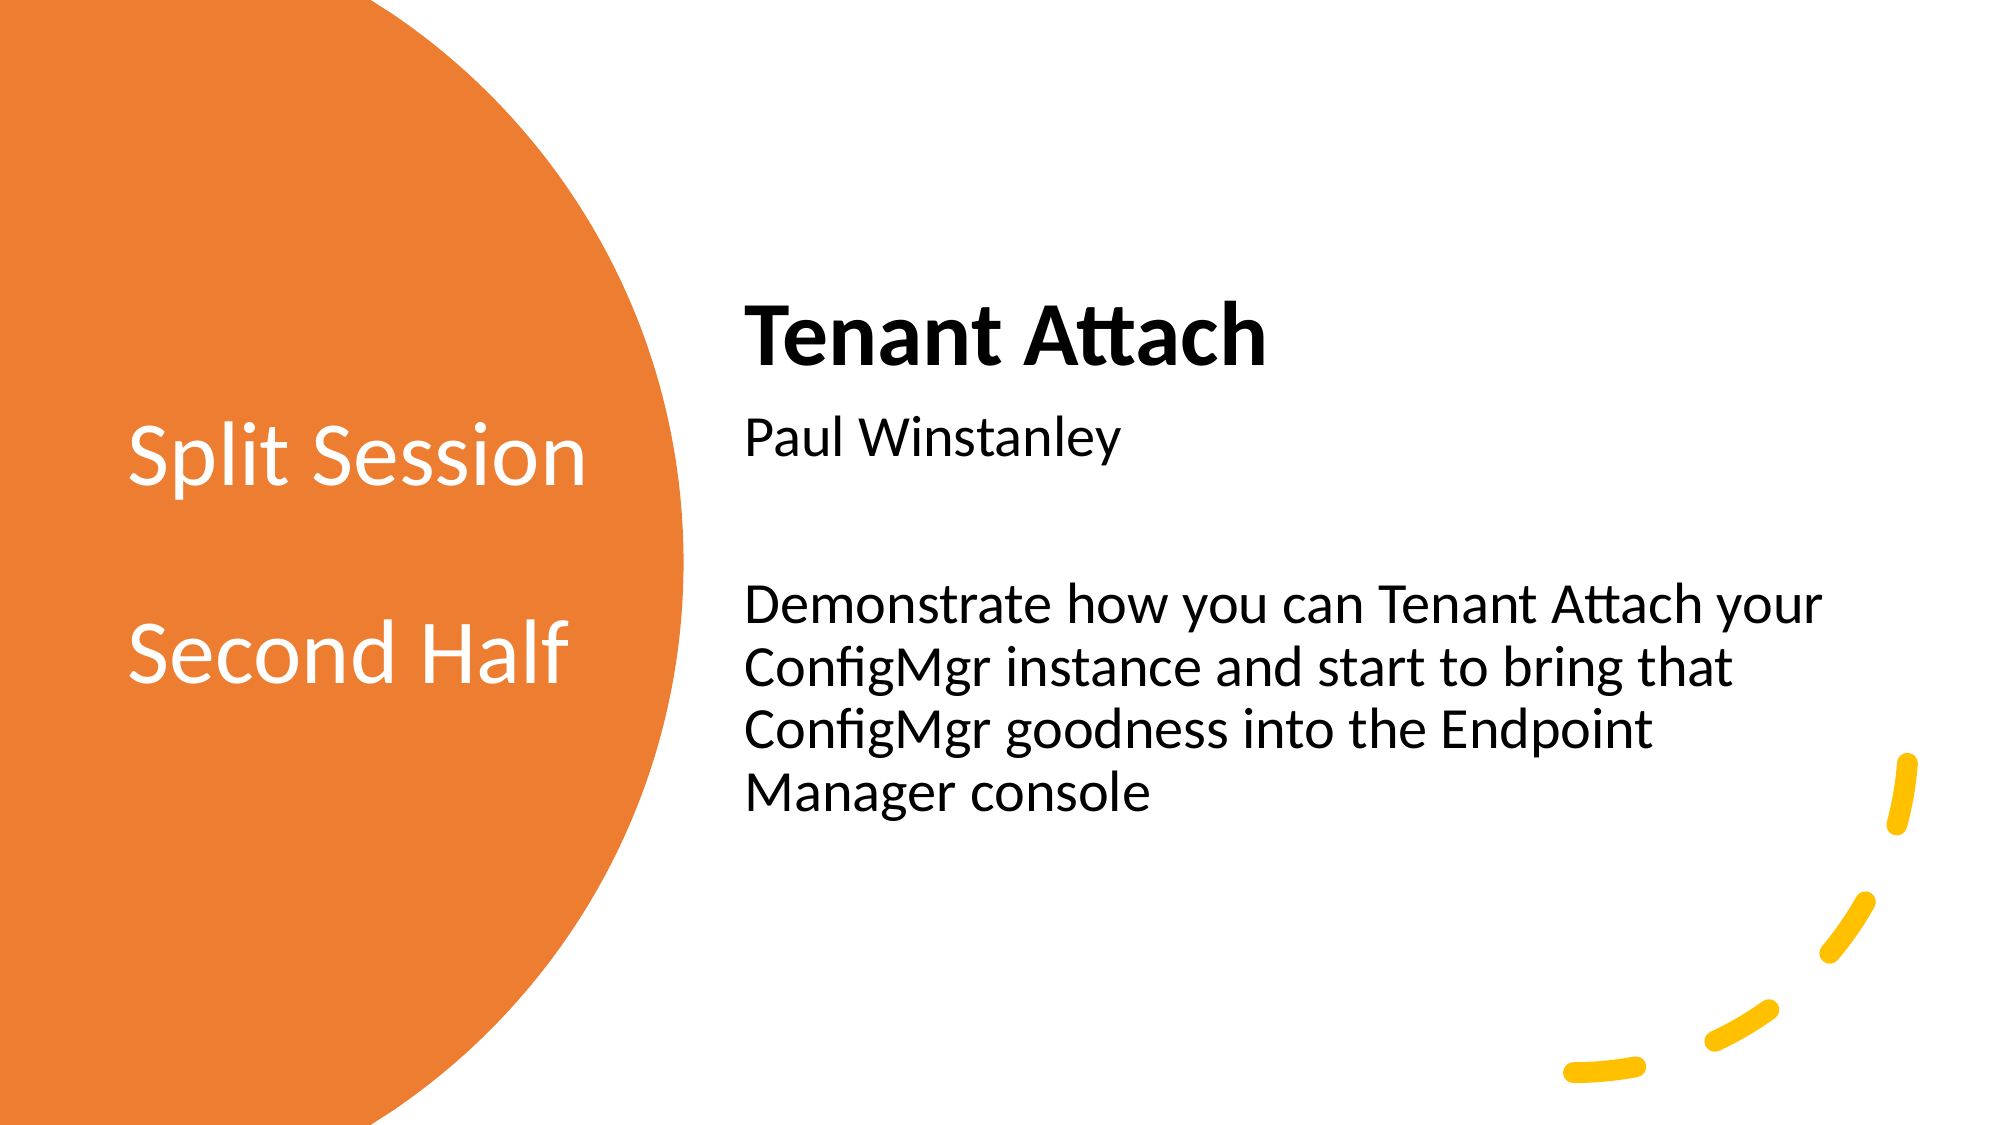

Tenant Attach
Paul Winstanley

Demonstrate how you can Tenant Attach your ConfigMgr instance and start to bring that ConfigMgr goodness into the Endpoint Manager console
# Split Session Second Half